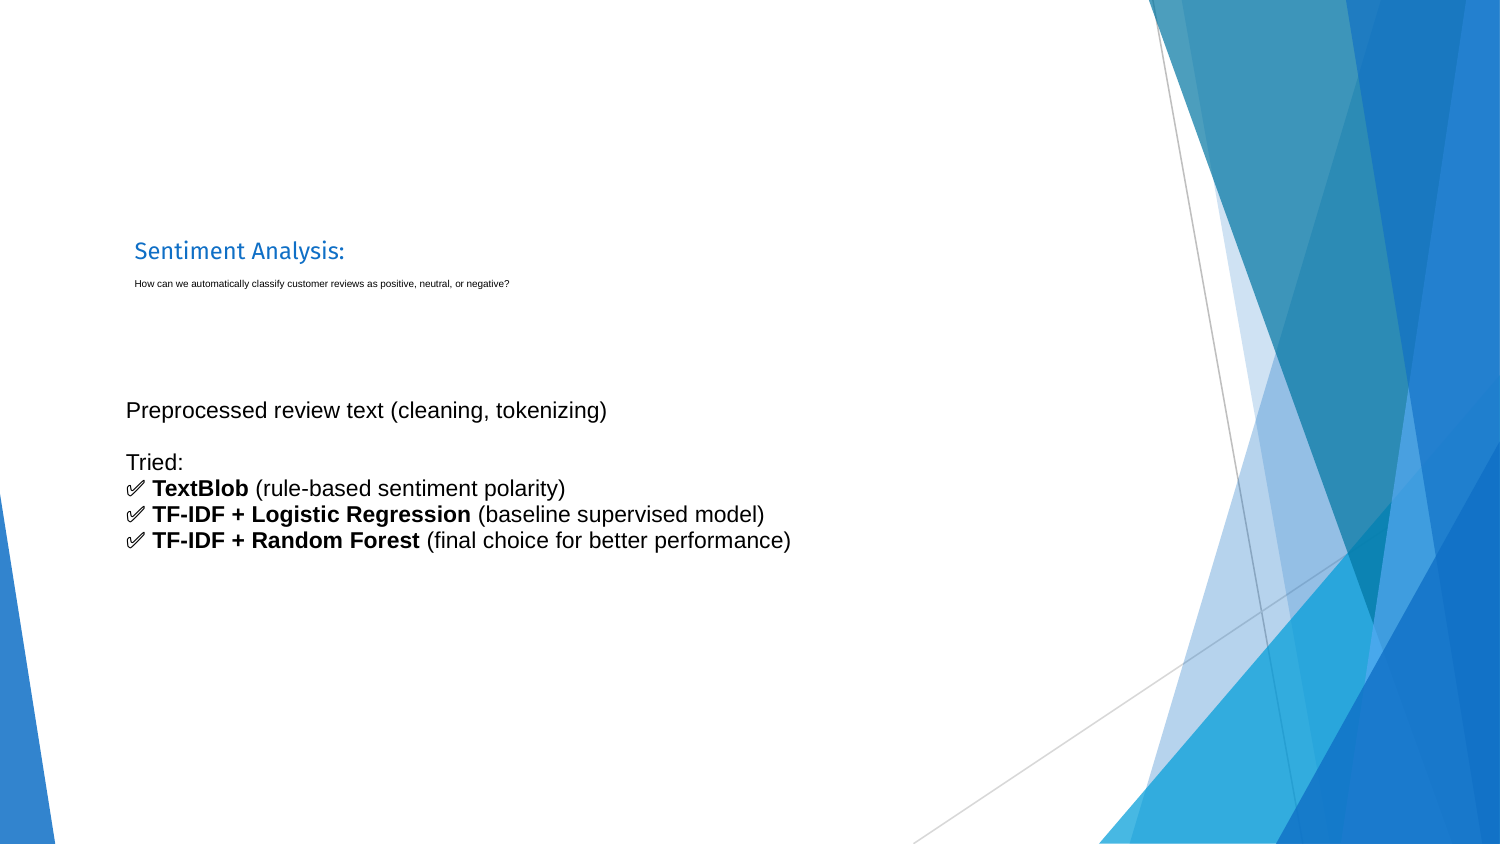

# Sentiment Analysis:
How can we automatically classify customer reviews as positive, neutral, or negative?
Preprocessed review text (cleaning, tokenizing)
Tried:
✅ TextBlob (rule-based sentiment polarity)
✅ TF-IDF + Logistic Regression (baseline supervised model)
✅ TF-IDF + Random Forest (final choice for better performance)